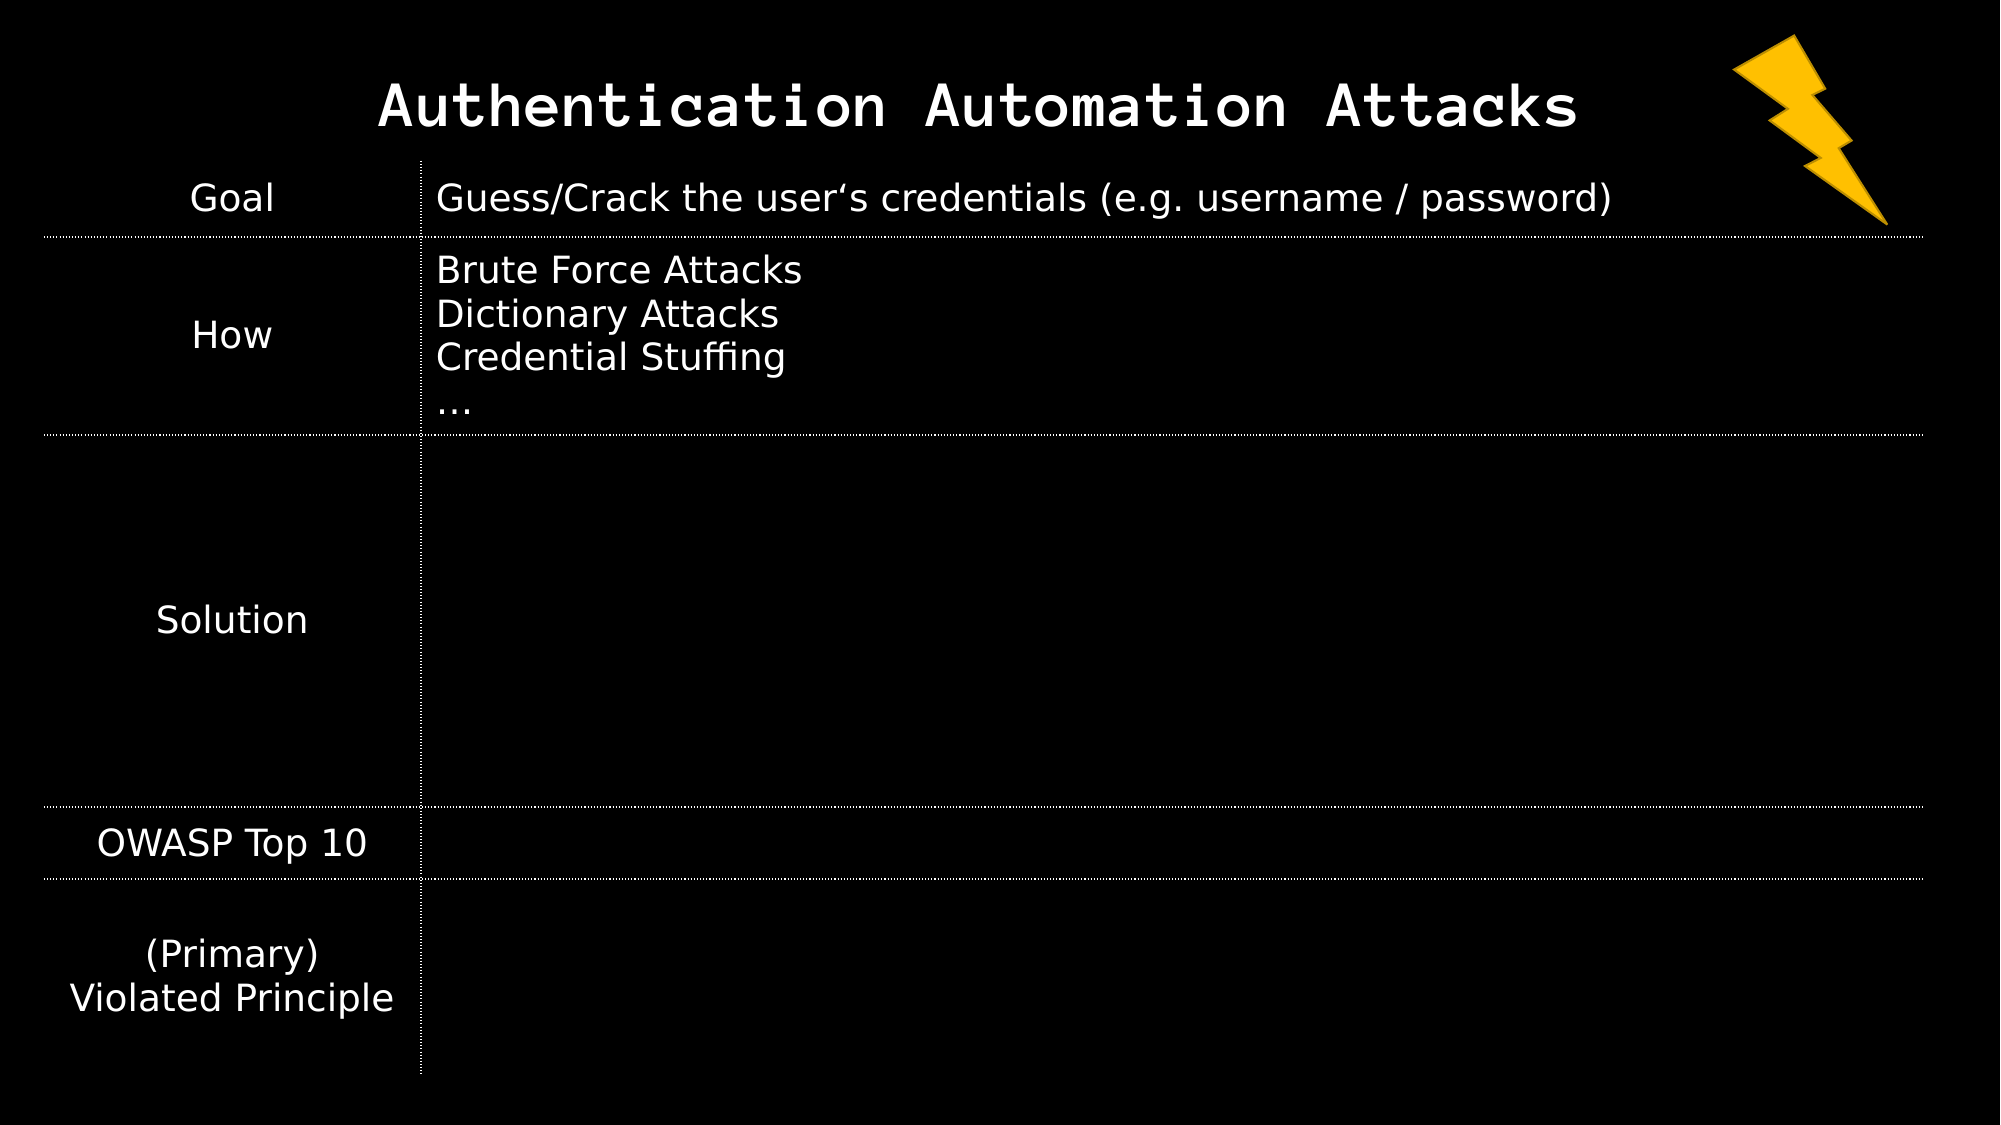

| Authentication Automation Attacks | SQL Injection |
| --- | --- |
| Goal | Guess/Crack the user‘s credentials (e.g. username / password) |
| How | Brute Force Attacks Dictionary Attacks Credential Stuffing … |
| Solution |  |
| OWASP Top 10 |  |
| (Primary) Violated Principle |  |
|  |
| --- |